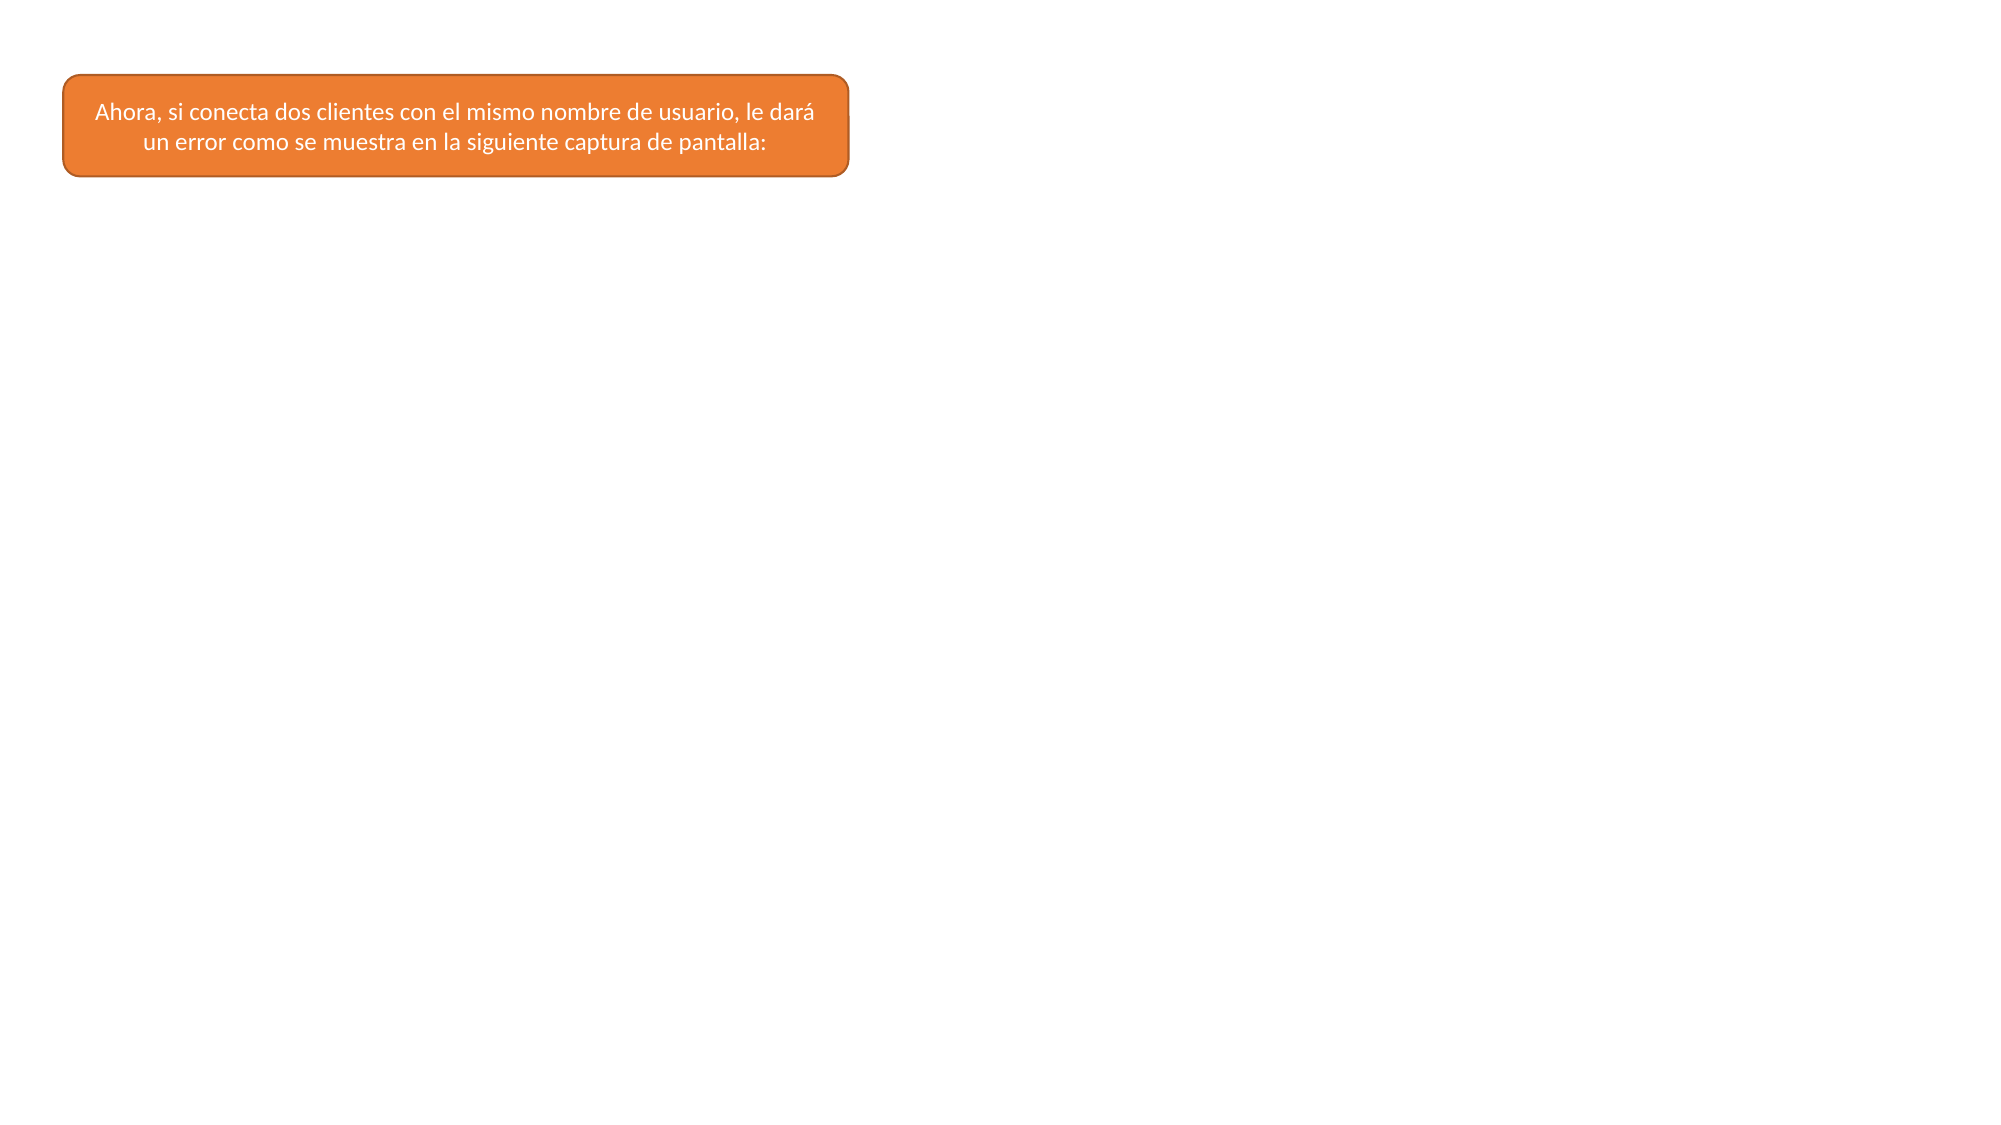

Ahora, si conecta dos clientes con el mismo nombre de usuario, le dará un error como se muestra en la siguiente captura de pantalla: